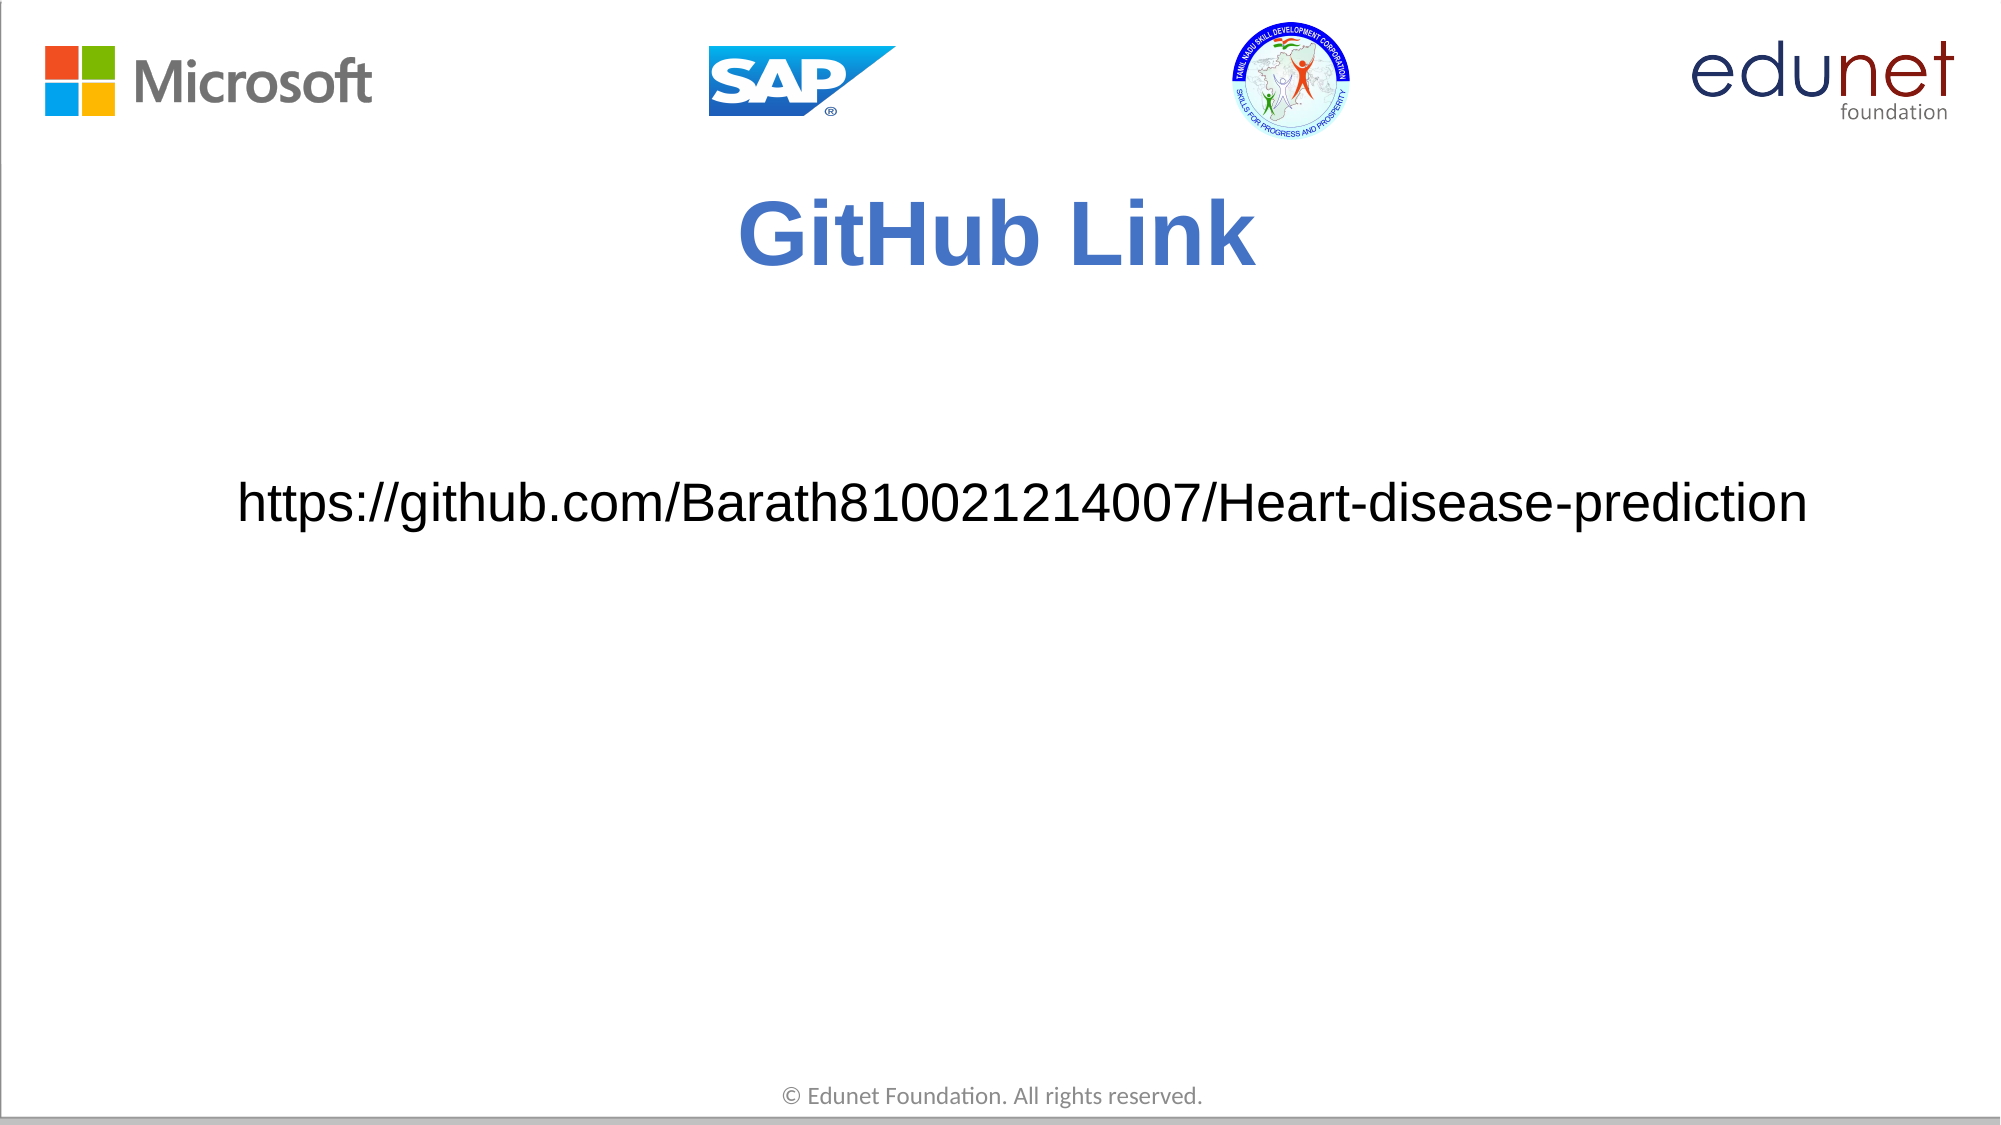

# GitHub Link
https://github.com/Barath810021214007/Heart-disease-prediction
© Edunet Foundation. All rights reserved.